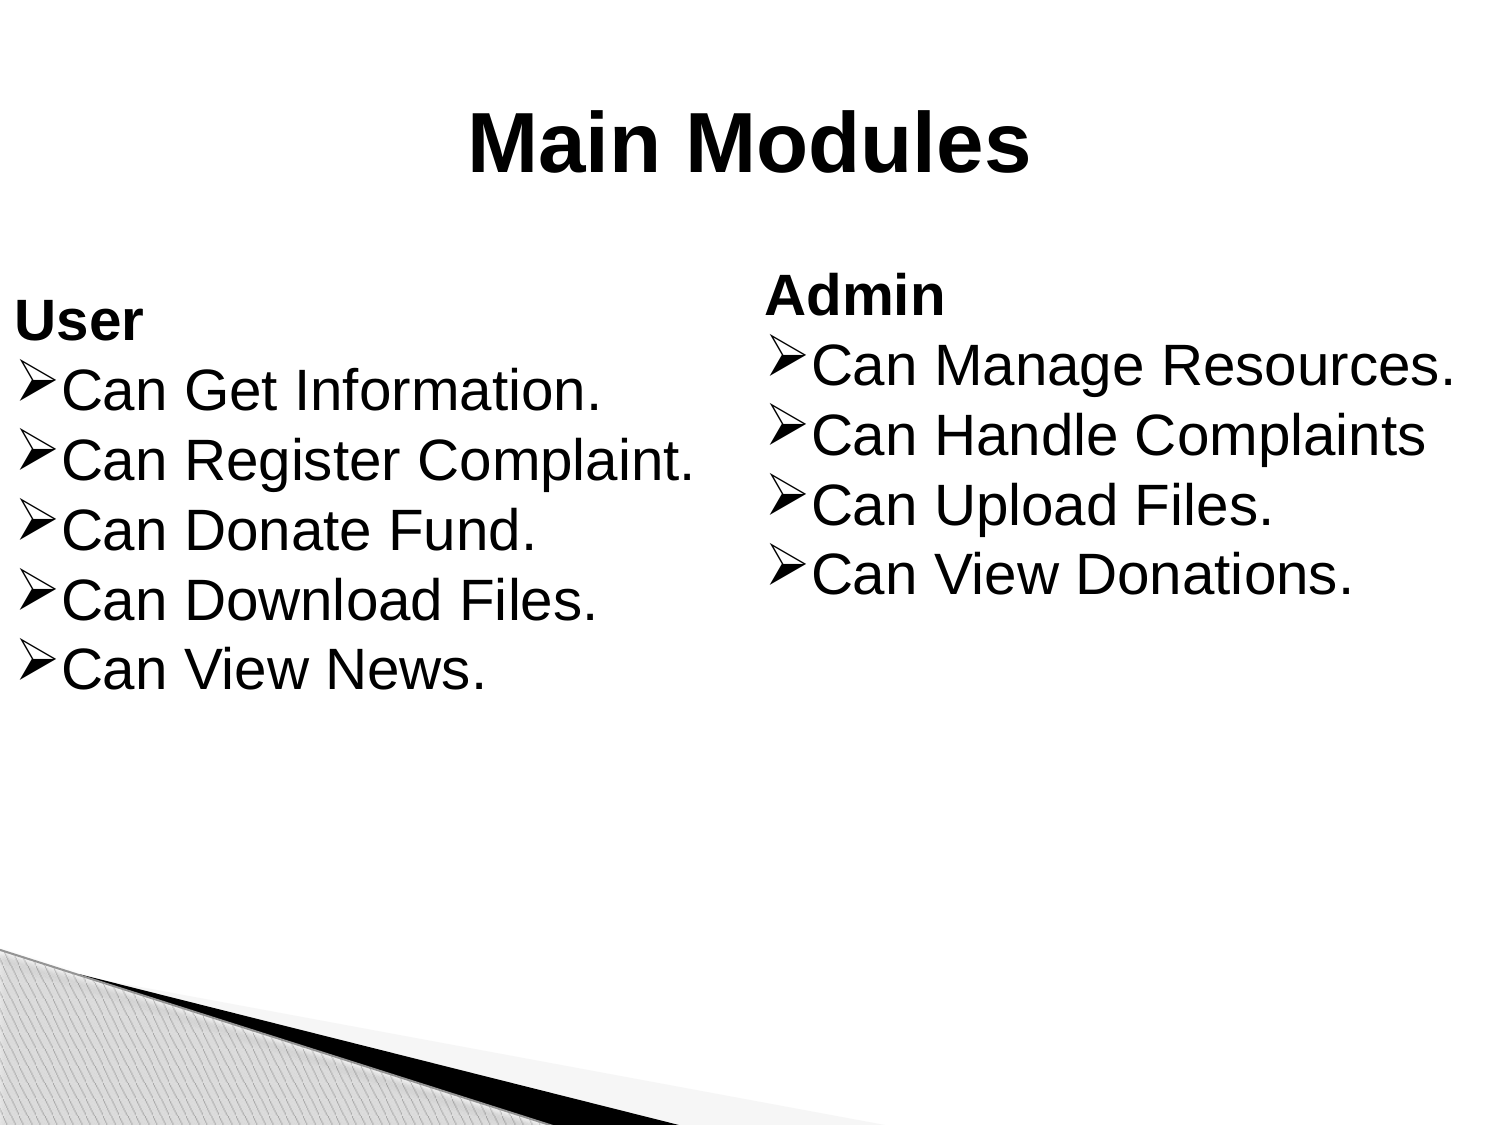

# Main Modules
Admin
Can Manage Resources.
Can Handle Complaints
Can Upload Files.
Can View Donations.
User
Can Get Information.
Can Register Complaint.
Can Donate Fund.
Can Download Files.
Can View News.